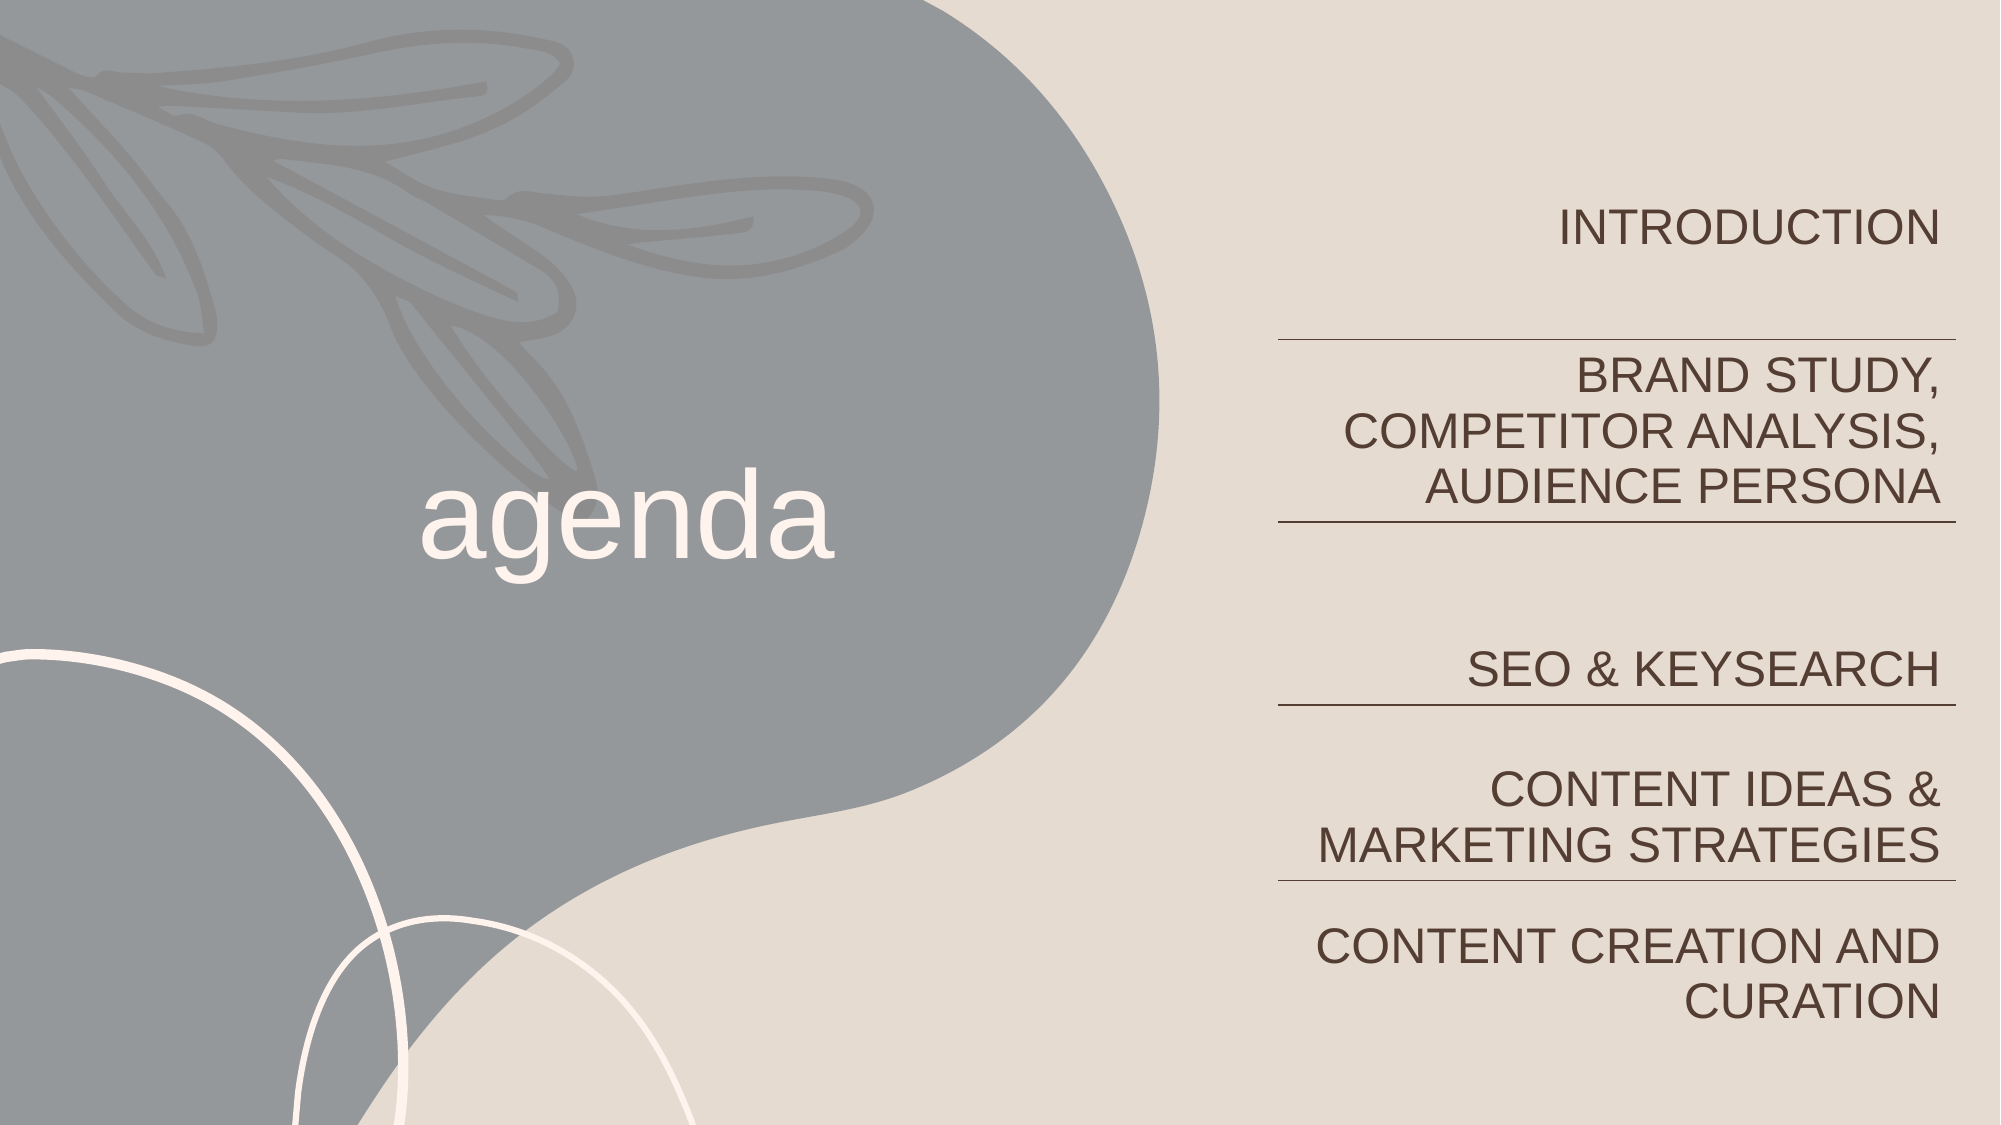

| INTRODUCTION |
| --- |
| BRAND STUDY, COMPETITOR ANALYSIS, AUDIENCE PERSONA |
| SEO & KEYSEARCH |
| CONTENT IDEAS & MARKETING STRATEGIES |
| CONTENT CREATION AND CURATION |
# agenda